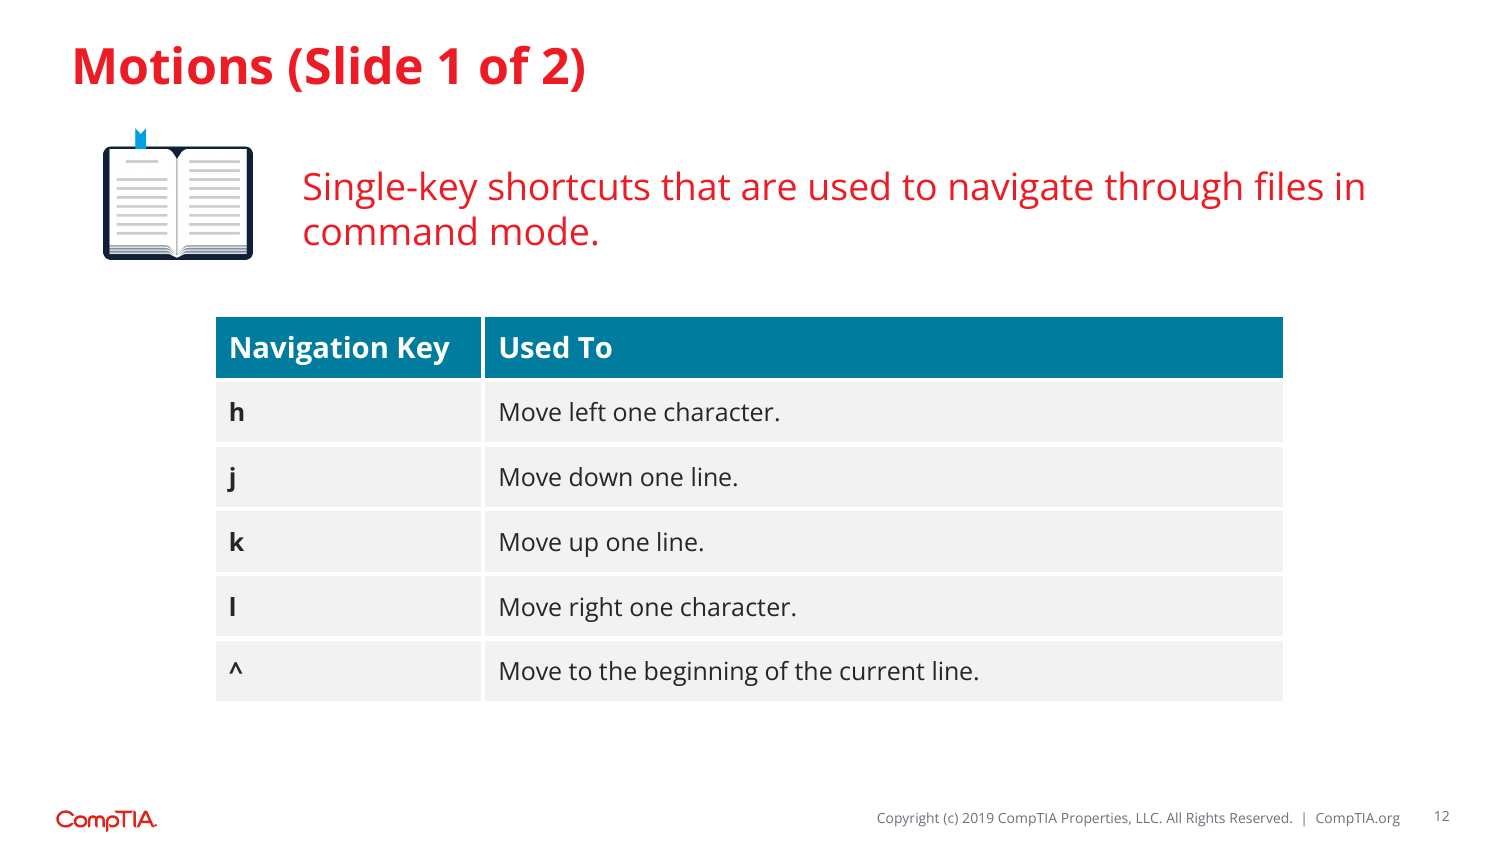

# Motions (Slide 1 of 2)
Single-key shortcuts that are used to navigate through files in command mode.
| Navigation Key | Used To |
| --- | --- |
| h | Move left one character. |
| j | Move down one line. |
| k | Move up one line. |
| l | Move right one character. |
| ^ | Move to the beginning of the current line. |
12